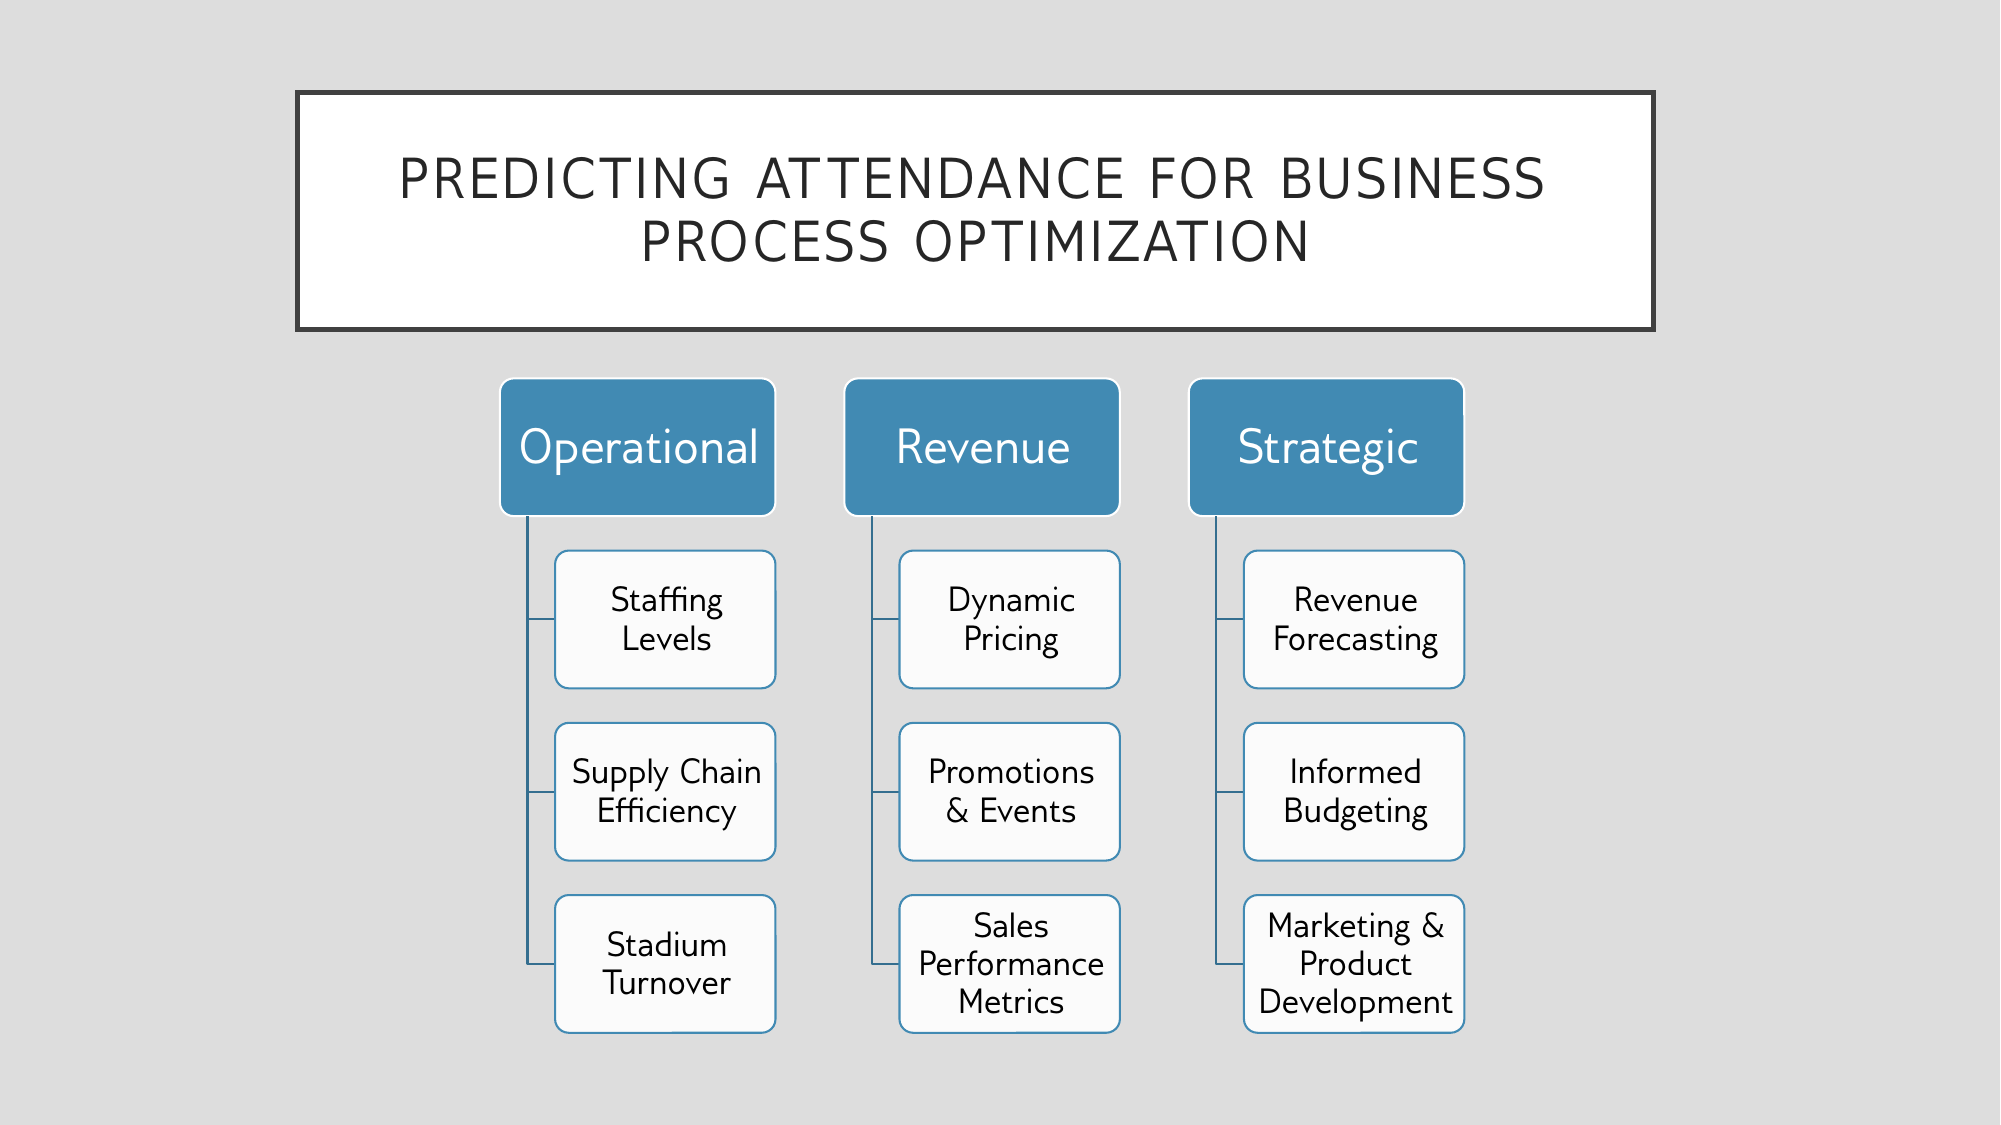

# Predicting Attendance for Business Process Optimization
Operational
Staffing Levels
Supply Chain Efficiency
Stadium Turnover
Revenue
Dynamic Pricing
Promotions & Events
Sales Performance Metrics
Strategic
Revenue Forecasting
Informed Budgeting
Marketing & Product Development